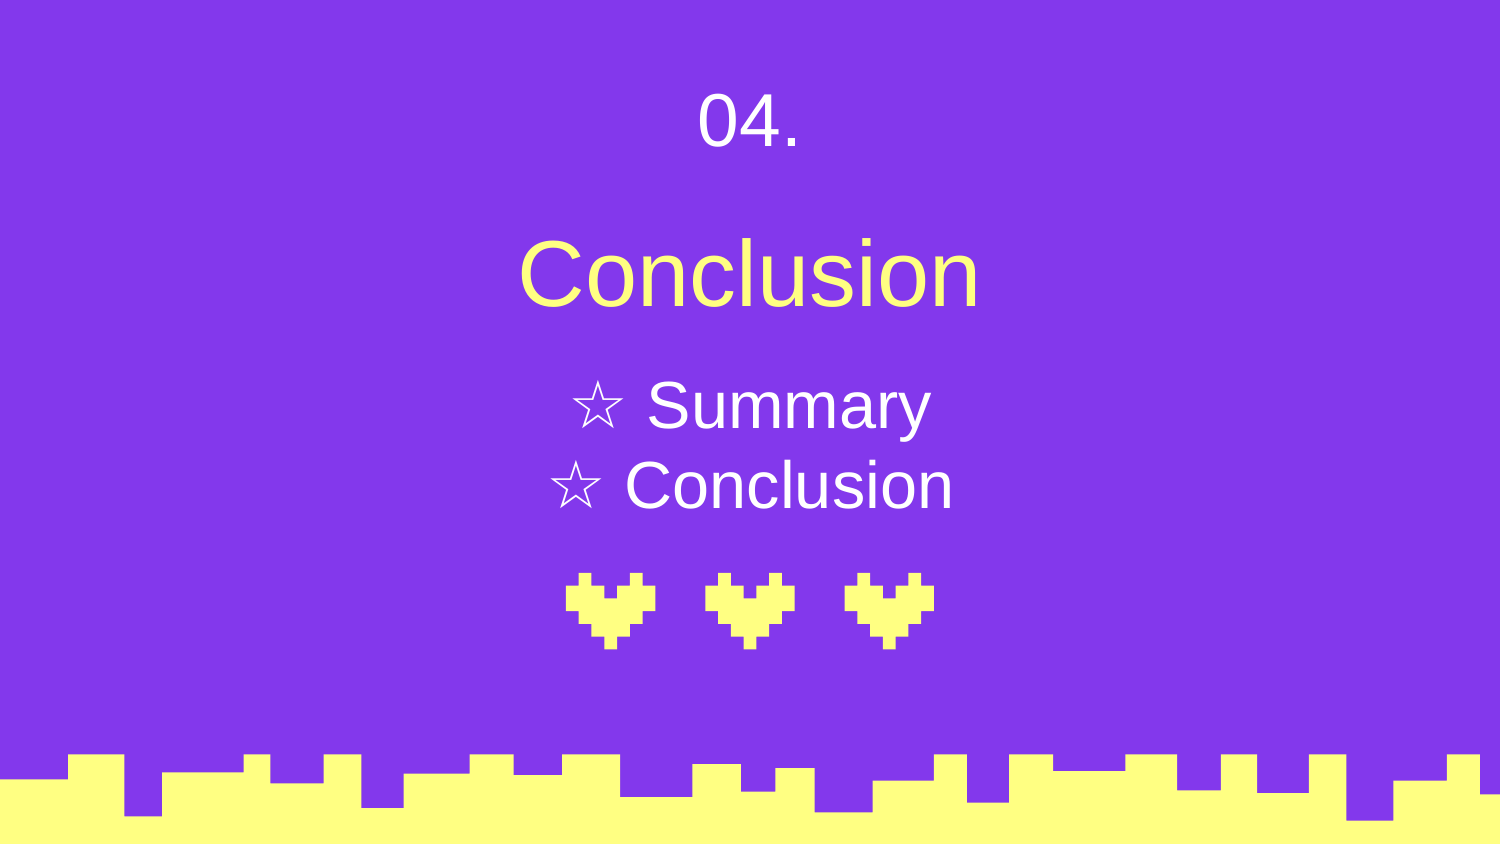

# 04.
Conclusion
☆ Summary
☆ Conclusion